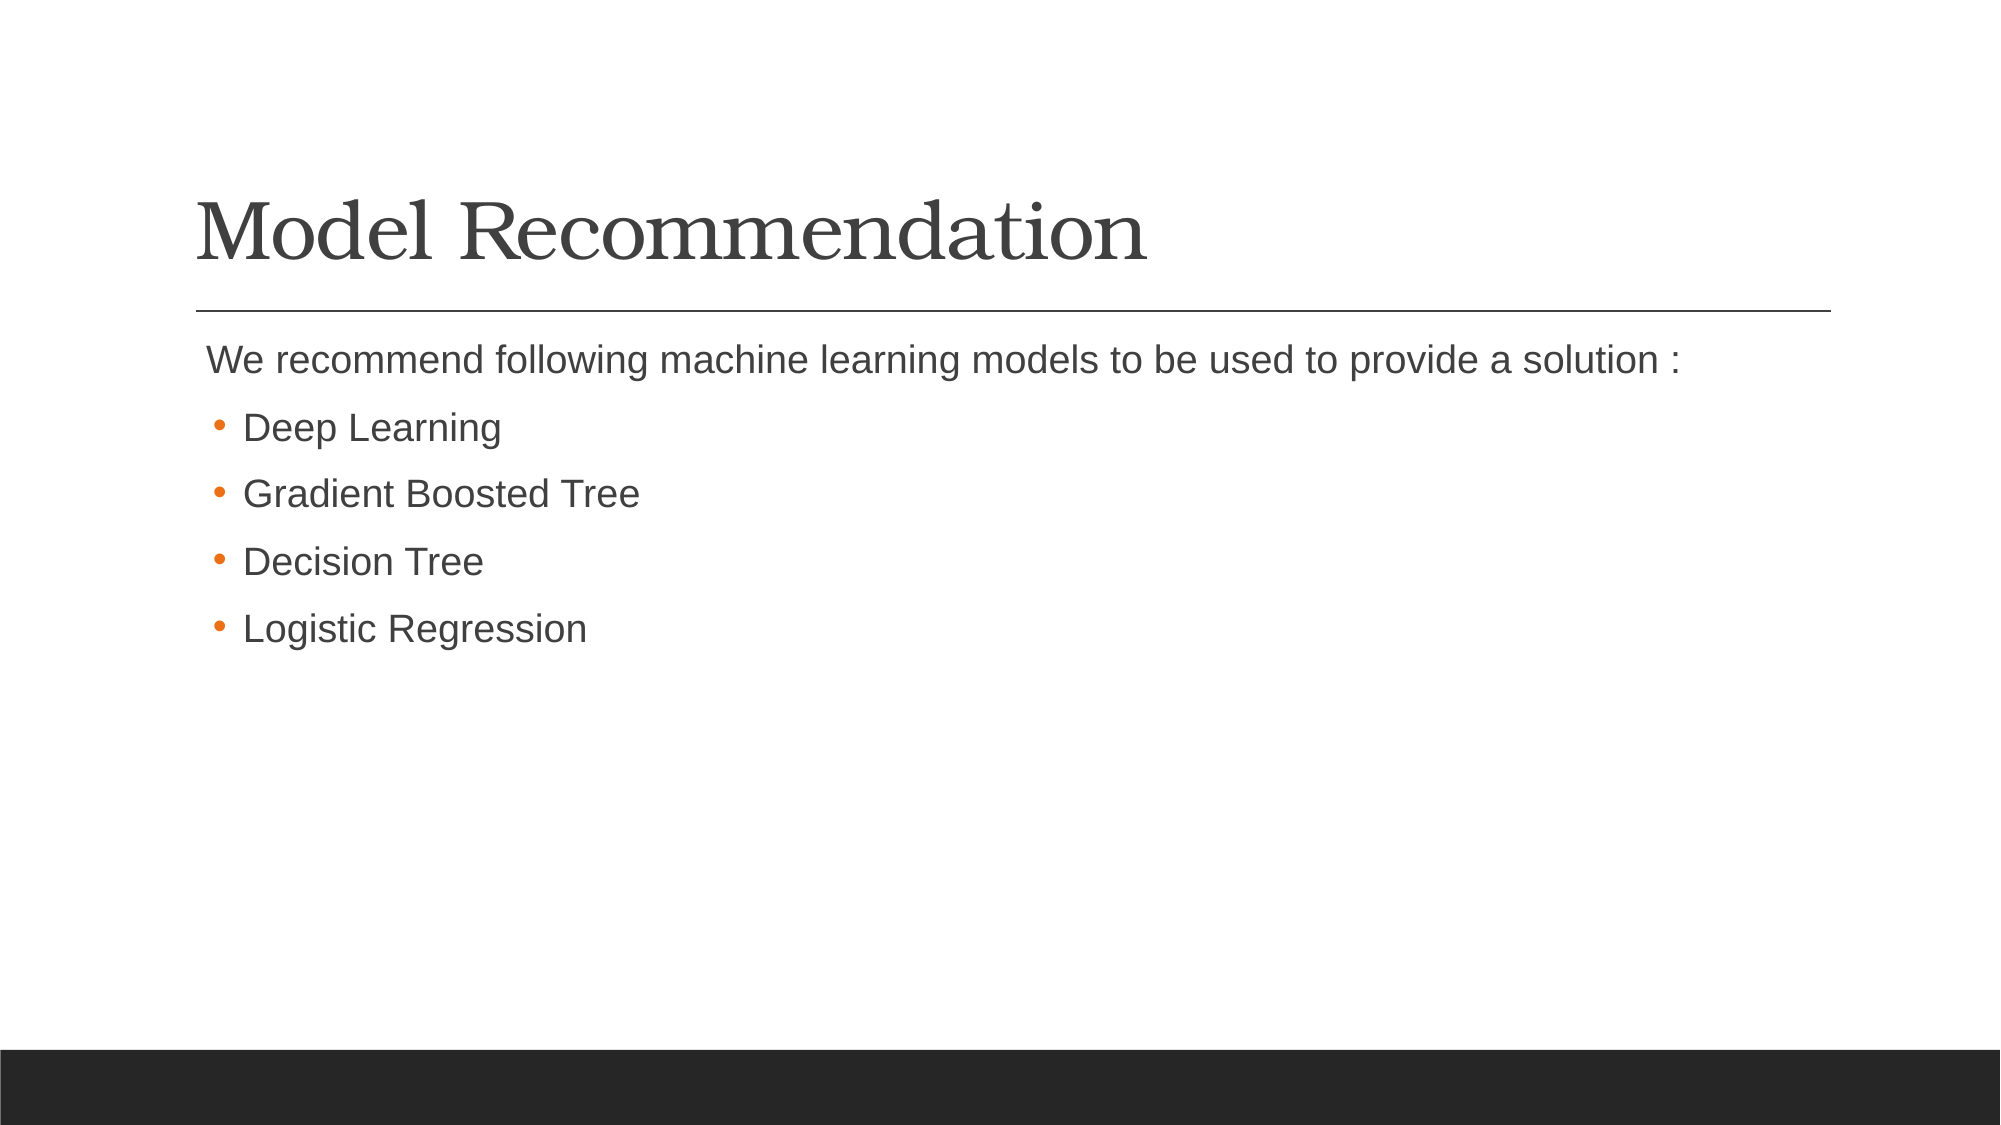

# Model Recommendation
 We recommend following machine learning models to be used to provide a solution :
Deep Learning
Gradient Boosted Tree
Decision Tree
Logistic Regression